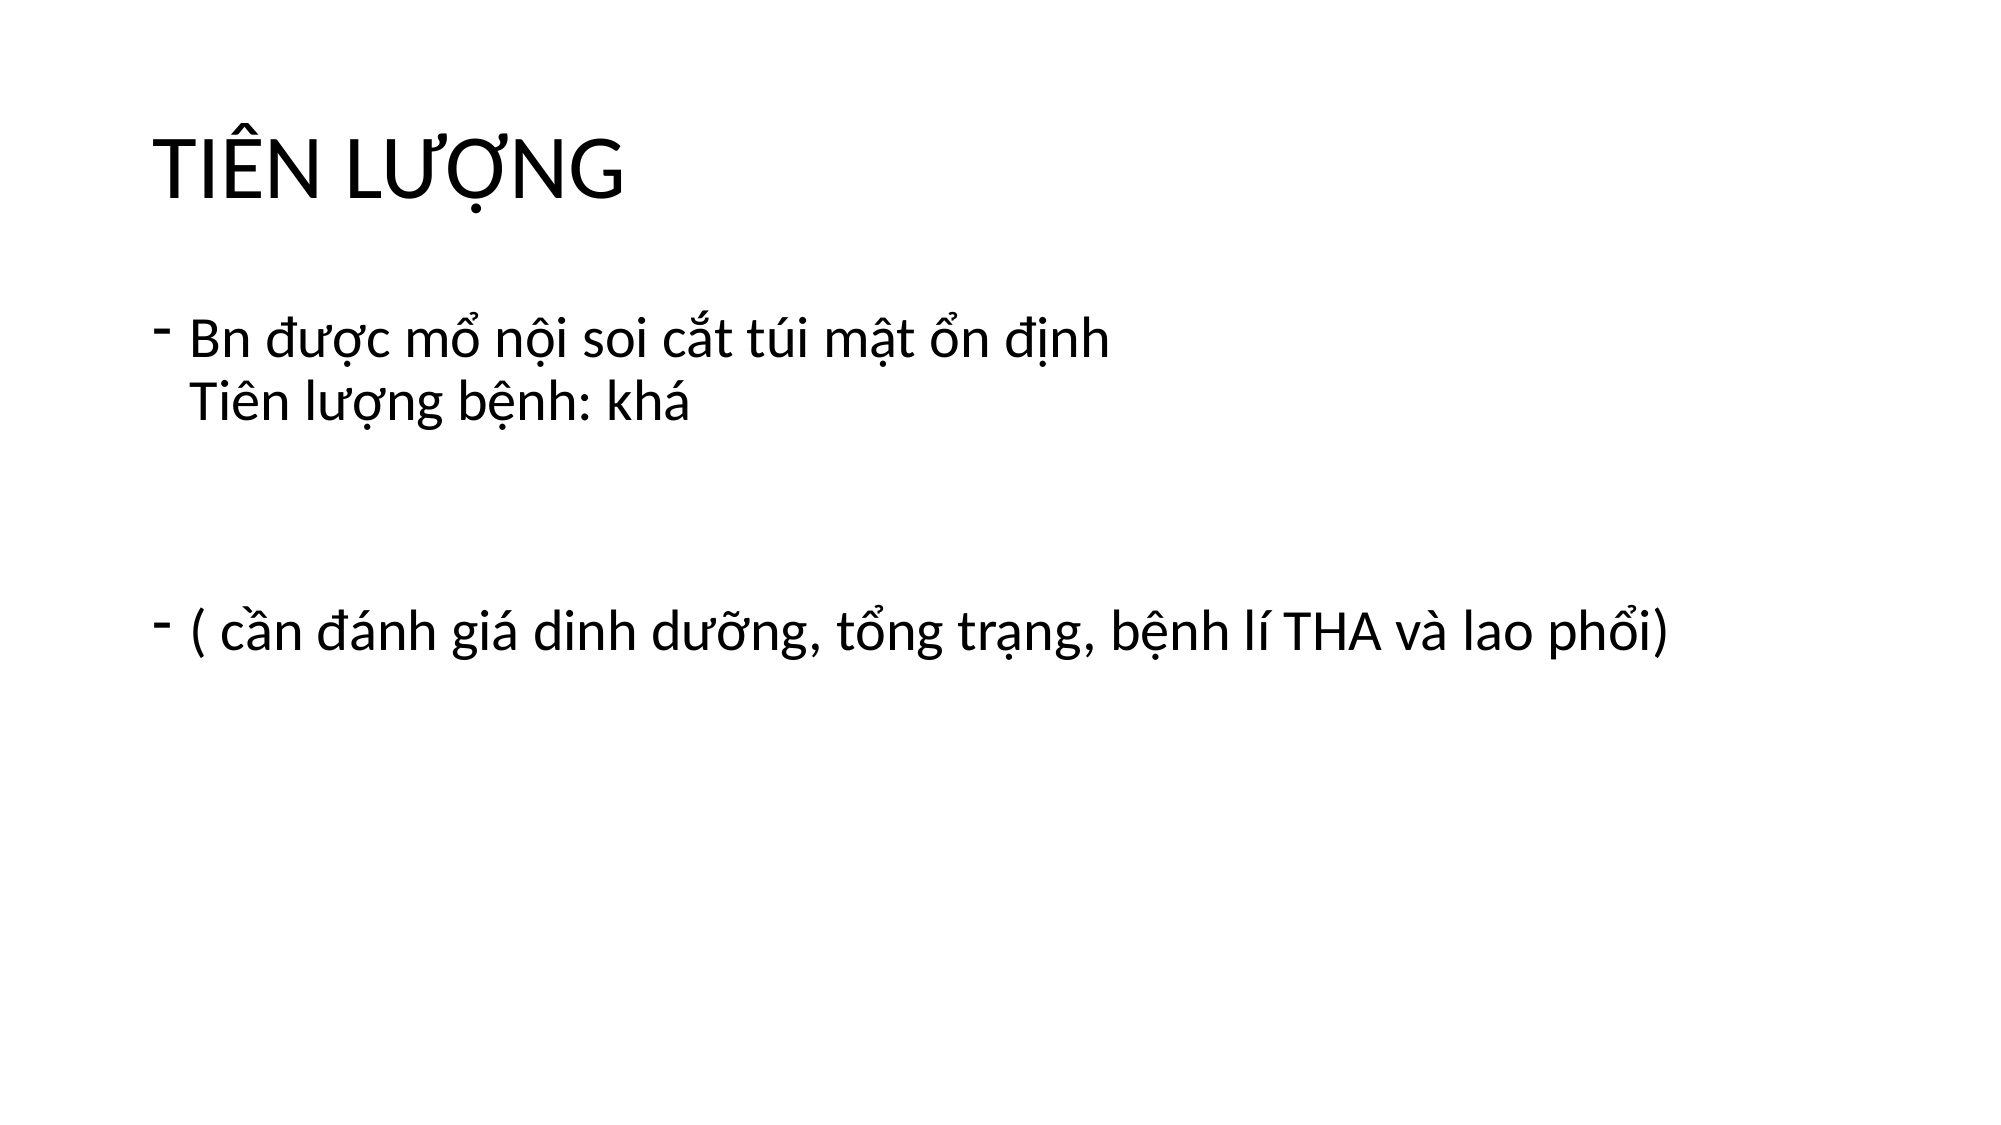

# TIÊN LƯỢNG
Bn được mổ nội soi cắt túi mật ổn định
Tiên lượng bệnh: khá

( cần đánh giá dinh dưỡng, tổng trạng, bệnh lí THA và lao phổi)